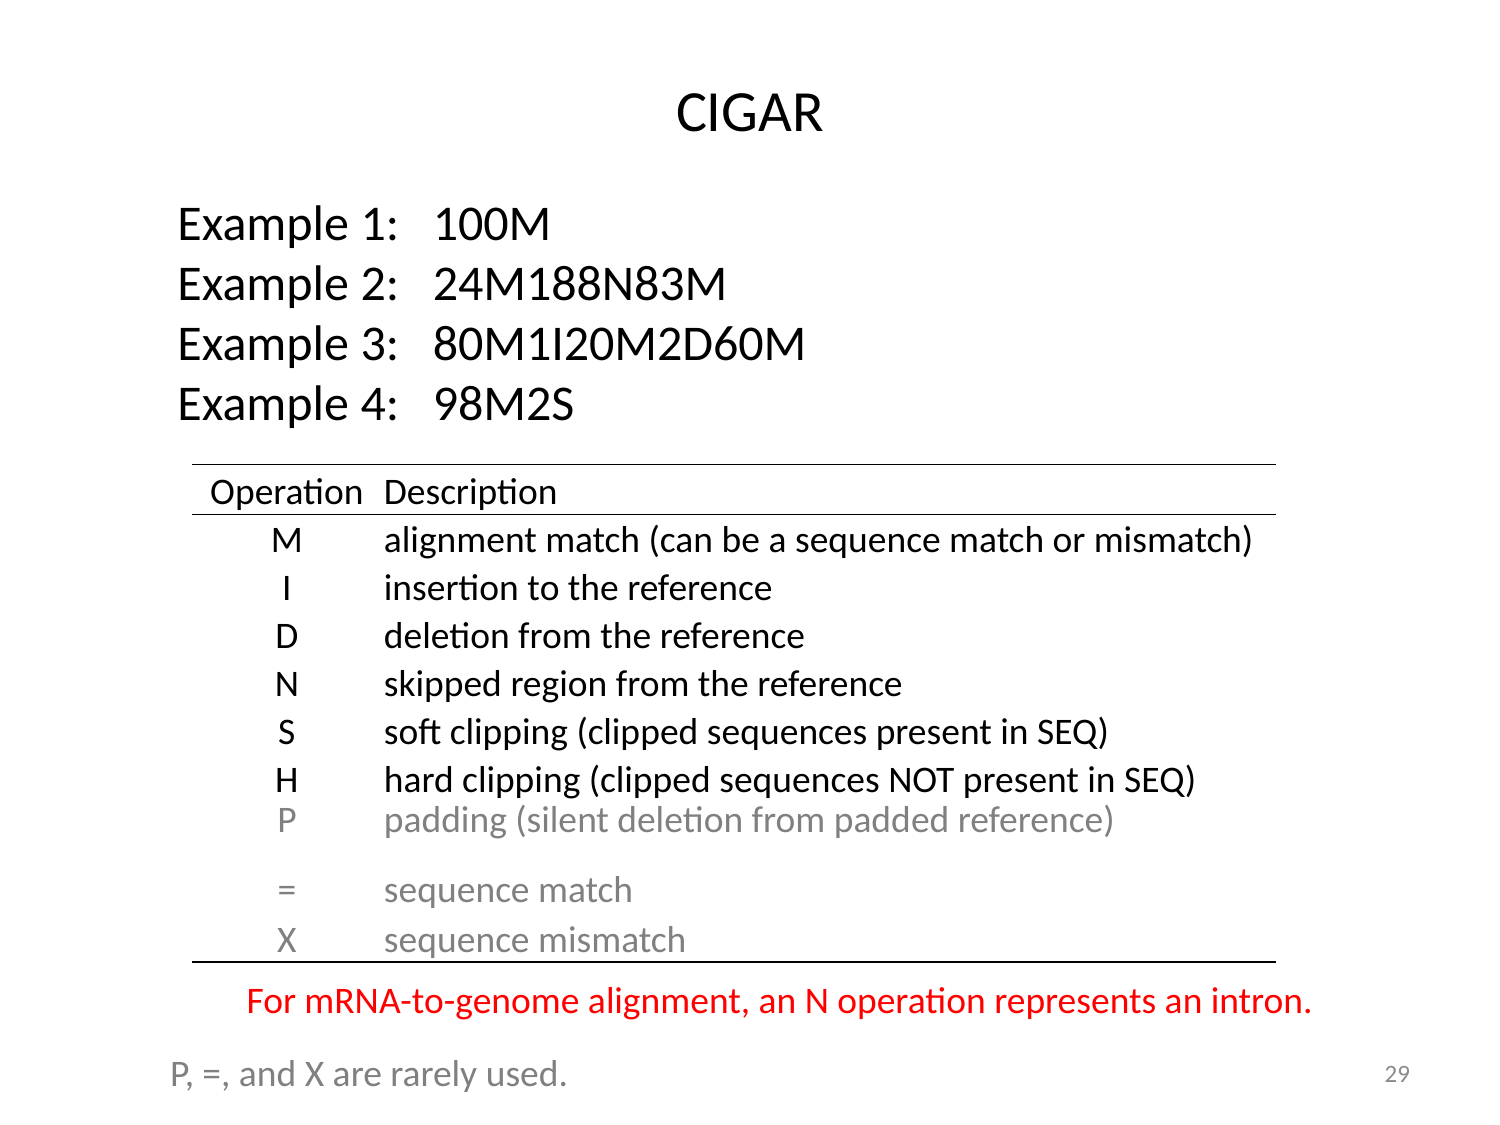

# CIGAR
Example 1:   100M
Example 2:   24M188N83M
Example 3:   80M1I20M2D60M
Example 4:   98M2S
| Operation | Description |
| --- | --- |
| M | alignment match (can be a sequence match or mismatch) |
| I | insertion to the reference |
| D | deletion from the reference |
| N | skipped region from the reference |
| S | soft clipping (clipped sequences present in SEQ) |
| H | hard clipping (clipped sequences NOT present in SEQ) |
| P | padding (silent deletion from padded reference) |
| = | sequence match |
| X | sequence mismatch |
For mRNA-to-genome alignment, an N operation represents an intron.
P, =, and X are rarely used.
29